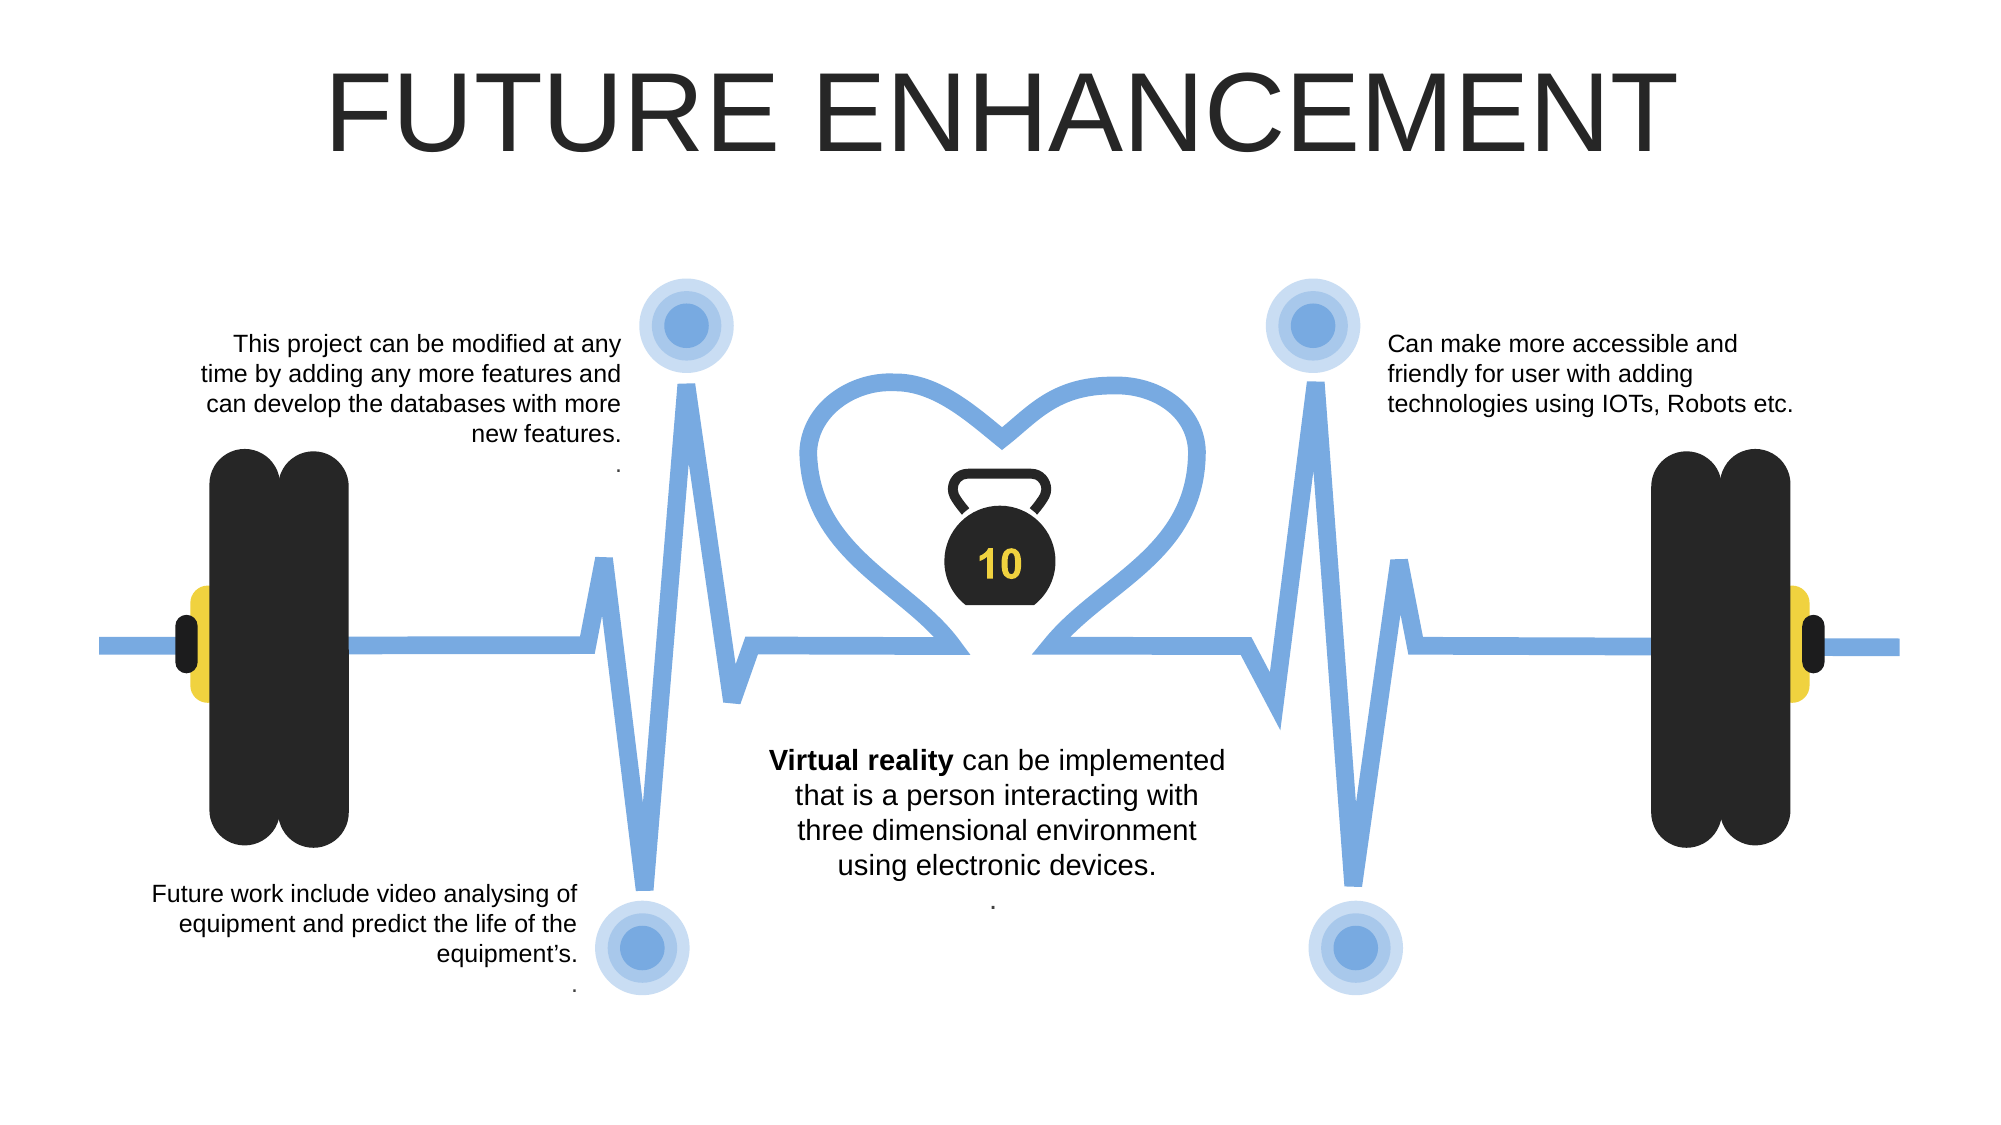

FUTURE ENHANCEMENT

Can make more accessible and friendly for user with adding technologies using IOTs, Robots etc.
This project can be modified at any time by adding any more features and can develop the databases with more new features.
.

Virtual reality can be implemented that is a person interacting with three dimensional environment using electronic devices.
.

Future work include video analysing of equipment and predict the life of the equipment’s.
.